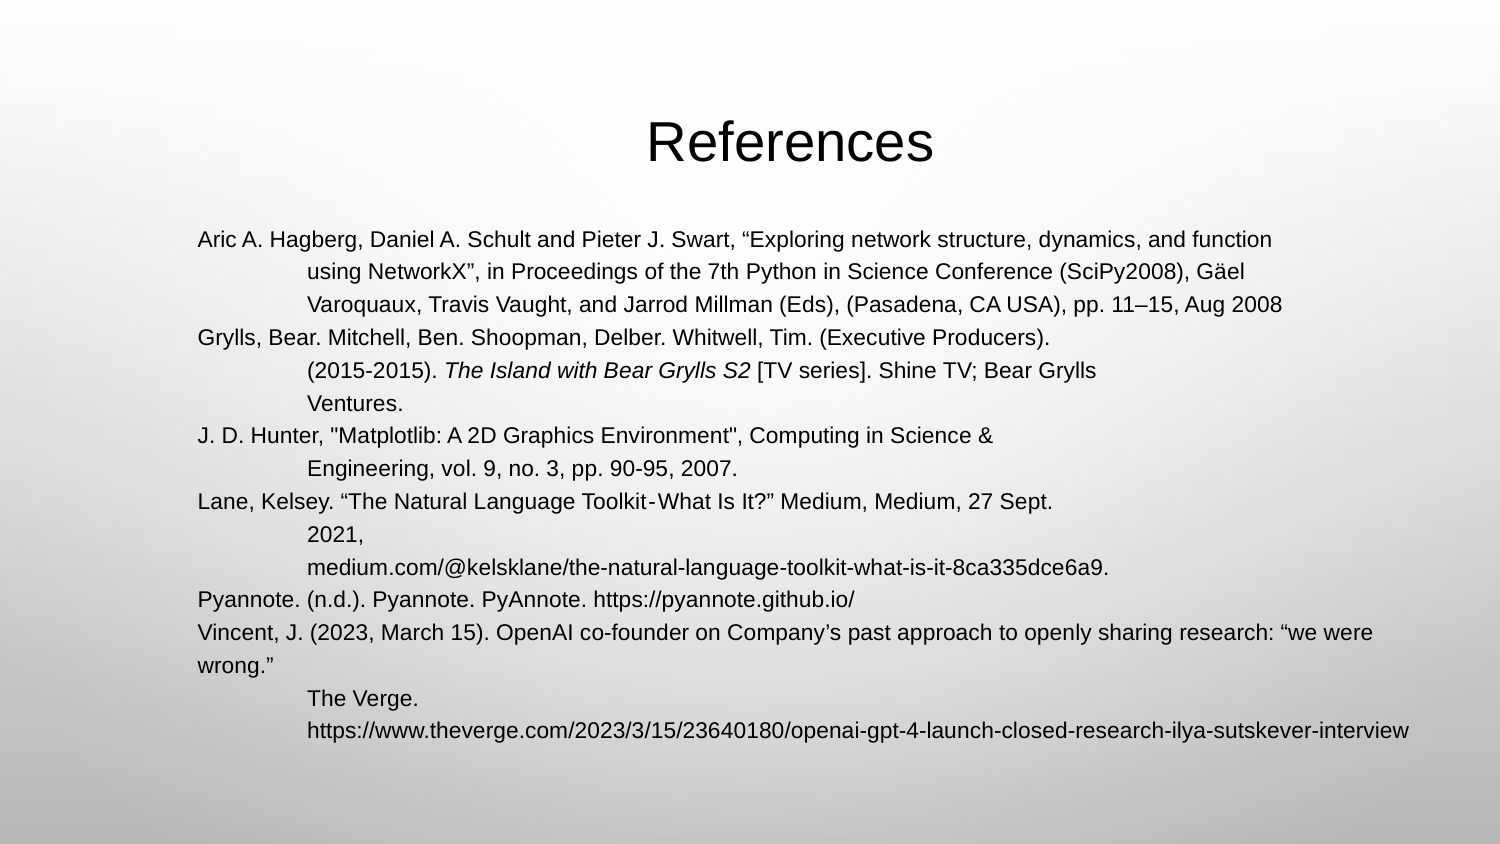

# References
Aric A. Hagberg, Daniel A. Schult and Pieter J. Swart, “Exploring network structure, dynamics, and function
	using NetworkX”, in Proceedings of the 7th Python in Science Conference (SciPy2008), Gäel
	Varoquaux, Travis Vaught, and Jarrod Millman (Eds), (Pasadena, CA USA), pp. 11–15, Aug 2008
Grylls, Bear. Mitchell, Ben. Shoopman, Delber. Whitwell, Tim. (Executive Producers).
	(2015-2015). The Island with Bear Grylls S2 [TV series]. Shine TV; Bear Grylls
	Ventures.
J. D. Hunter, "Matplotlib: A 2D Graphics Environment", Computing in Science &
	Engineering, vol. 9, no. 3, pp. 90-95, 2007.
Lane, Kelsey. “The Natural Language Toolkit - What Is It?” Medium, Medium, 27 Sept.
	2021,
	medium.com/@kelsklane/the-natural-language-toolkit-what-is-it-8ca335dce6a9.
Pyannote. (n.d.). Pyannote. PyAnnote. https://pyannote.github.io/
Vincent, J. (2023, March 15). OpenAI co-founder on Company’s past approach to openly sharing research: “we were wrong.”
	The Verge.
	https://www.theverge.com/2023/3/15/23640180/openai-gpt-4-launch-closed-research-ilya-sutskever-interview